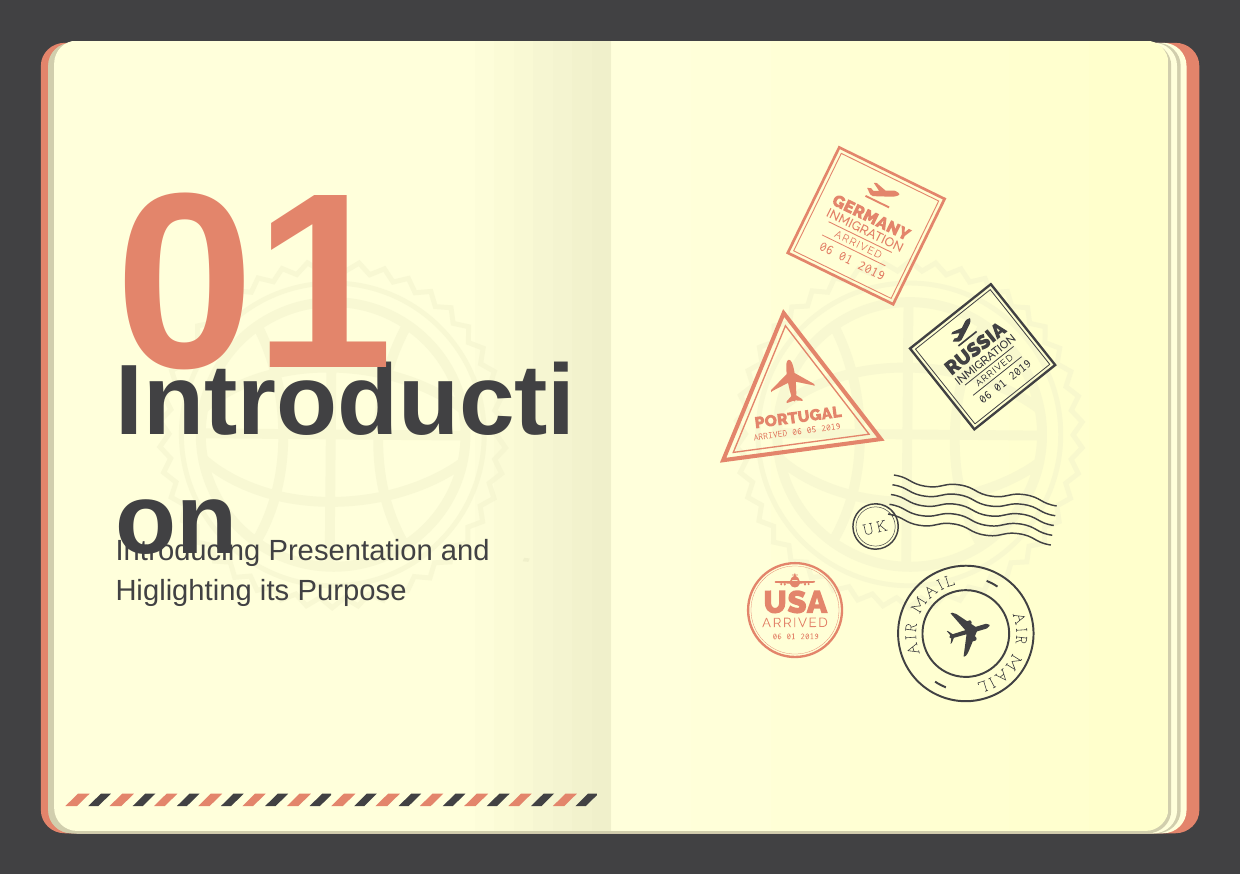

# 01
Introduction
Introducing Presentation and Higlighting its Purpose